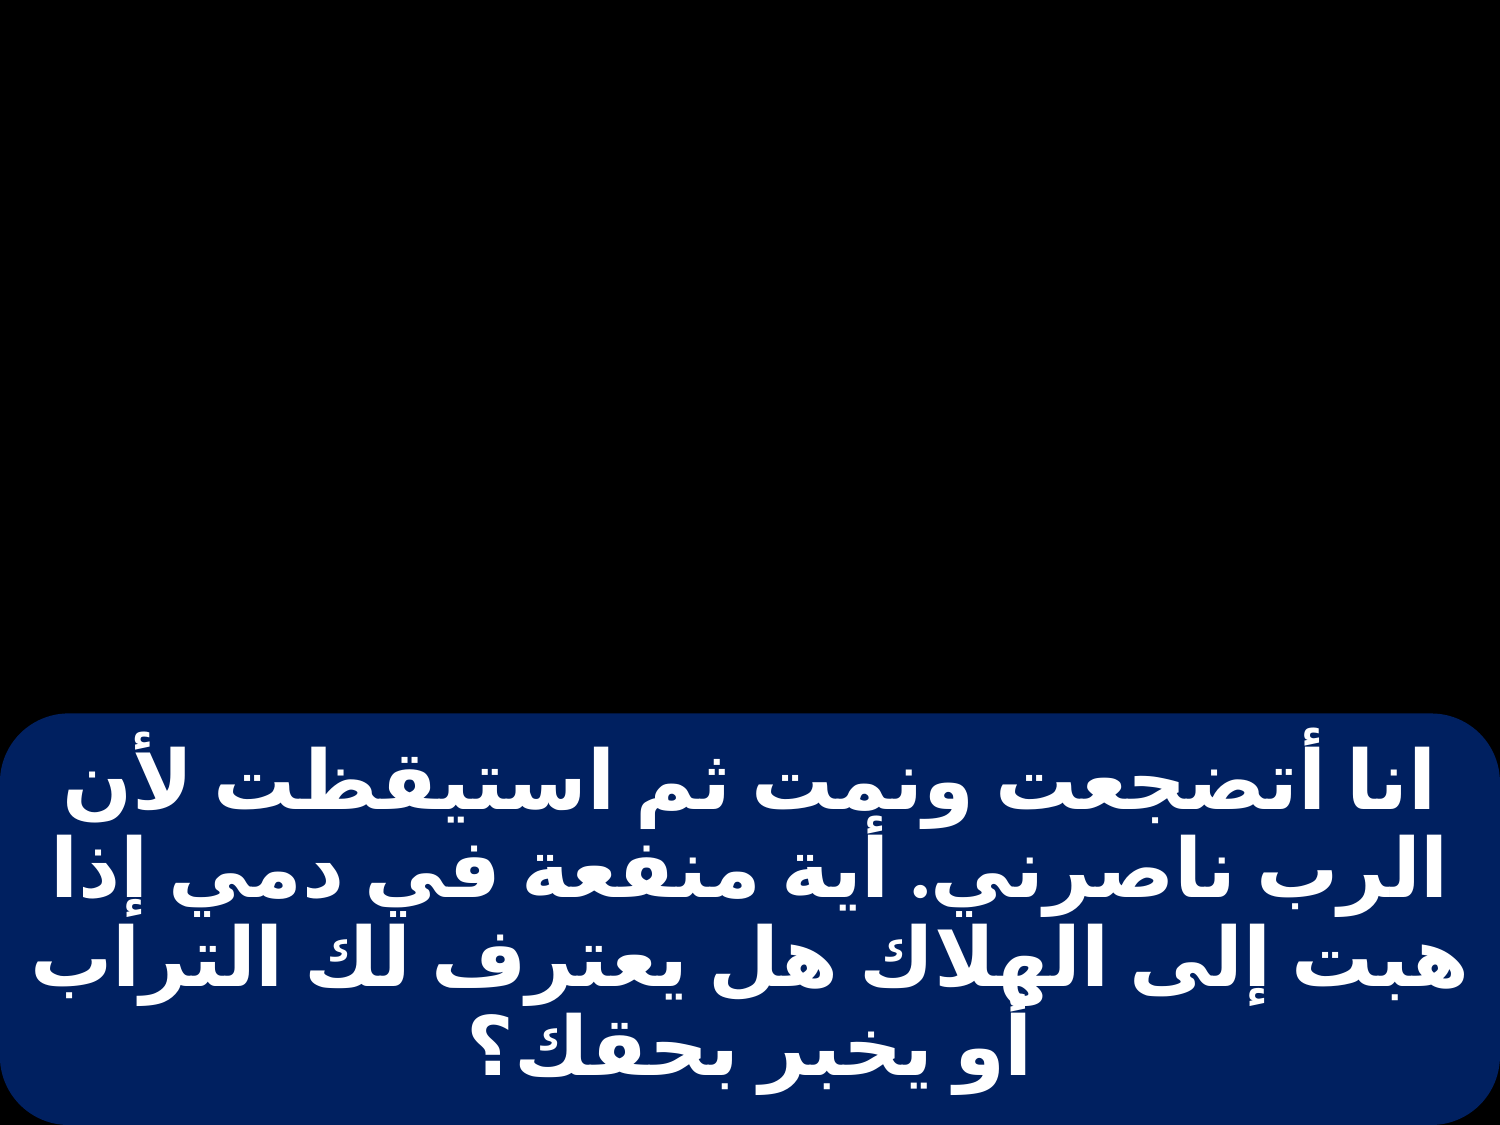

# انا أتضجعت ونمت ثم استيقظت لأن الرب ناصرني. أية منفعة في دمي إذا هبت إلى الهلاك هل يعترف لك التراب أو يخبر بحقك؟